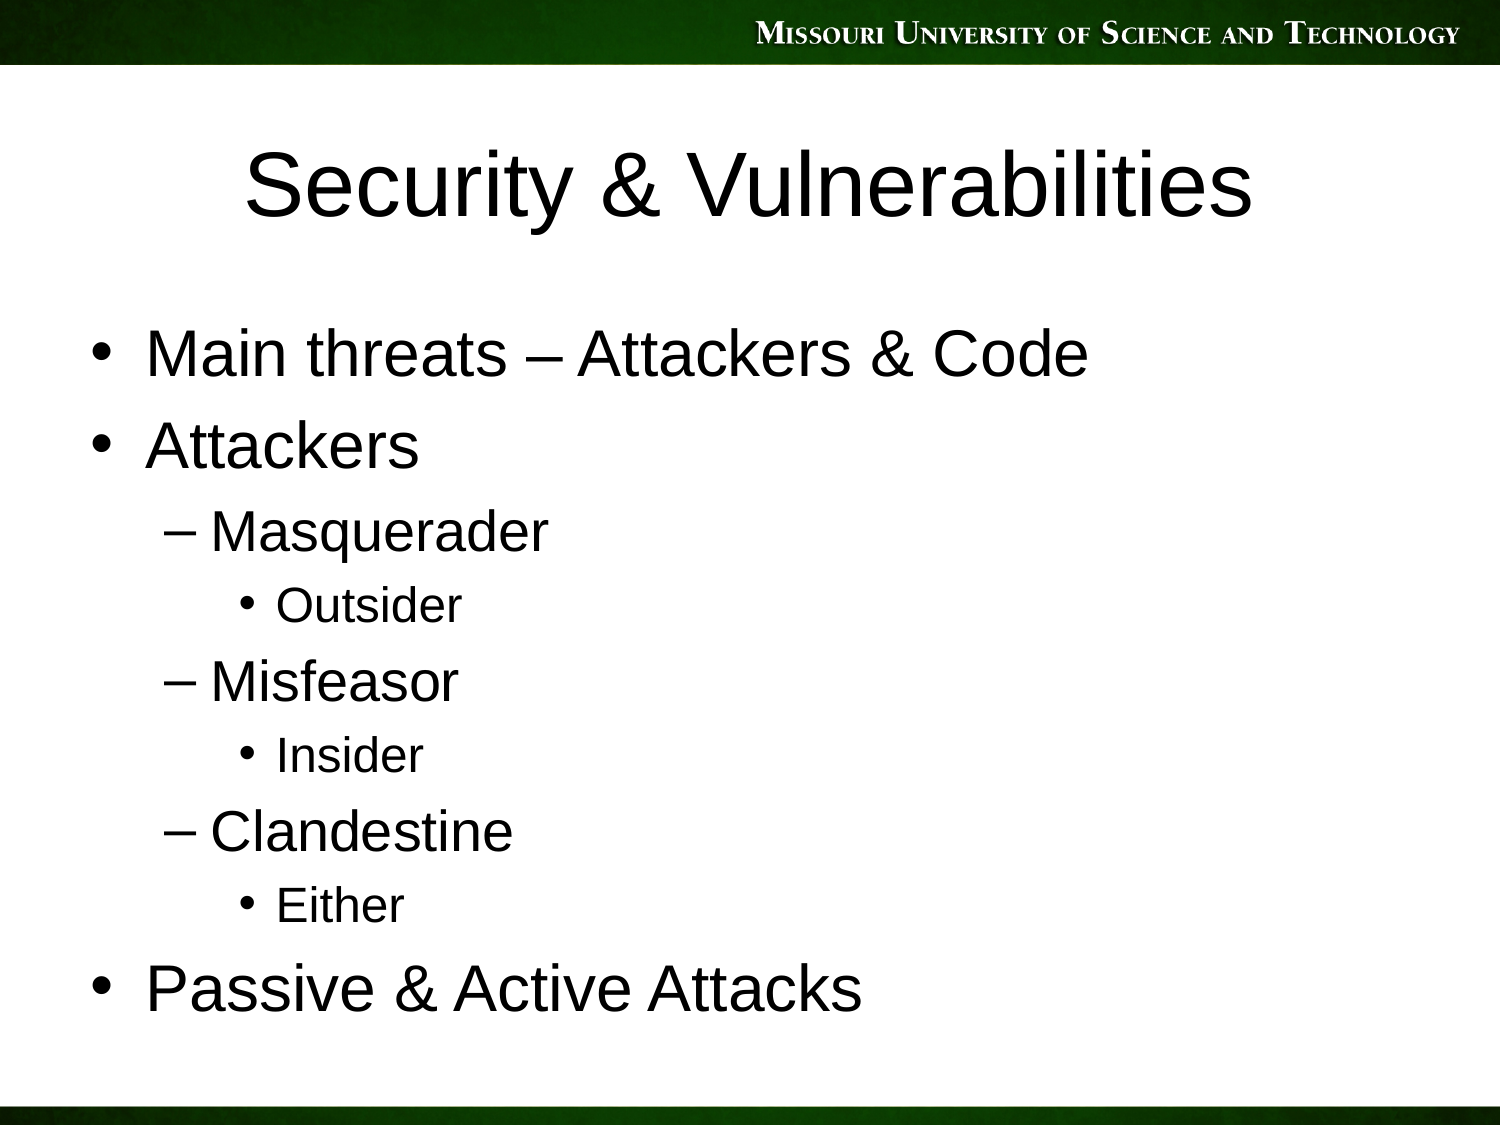

# Security & Vulnerabilities
Main threats – Attackers & Code
Attackers
Masquerader
Outsider
Misfeasor
Insider
Clandestine
Either
Passive & Active Attacks